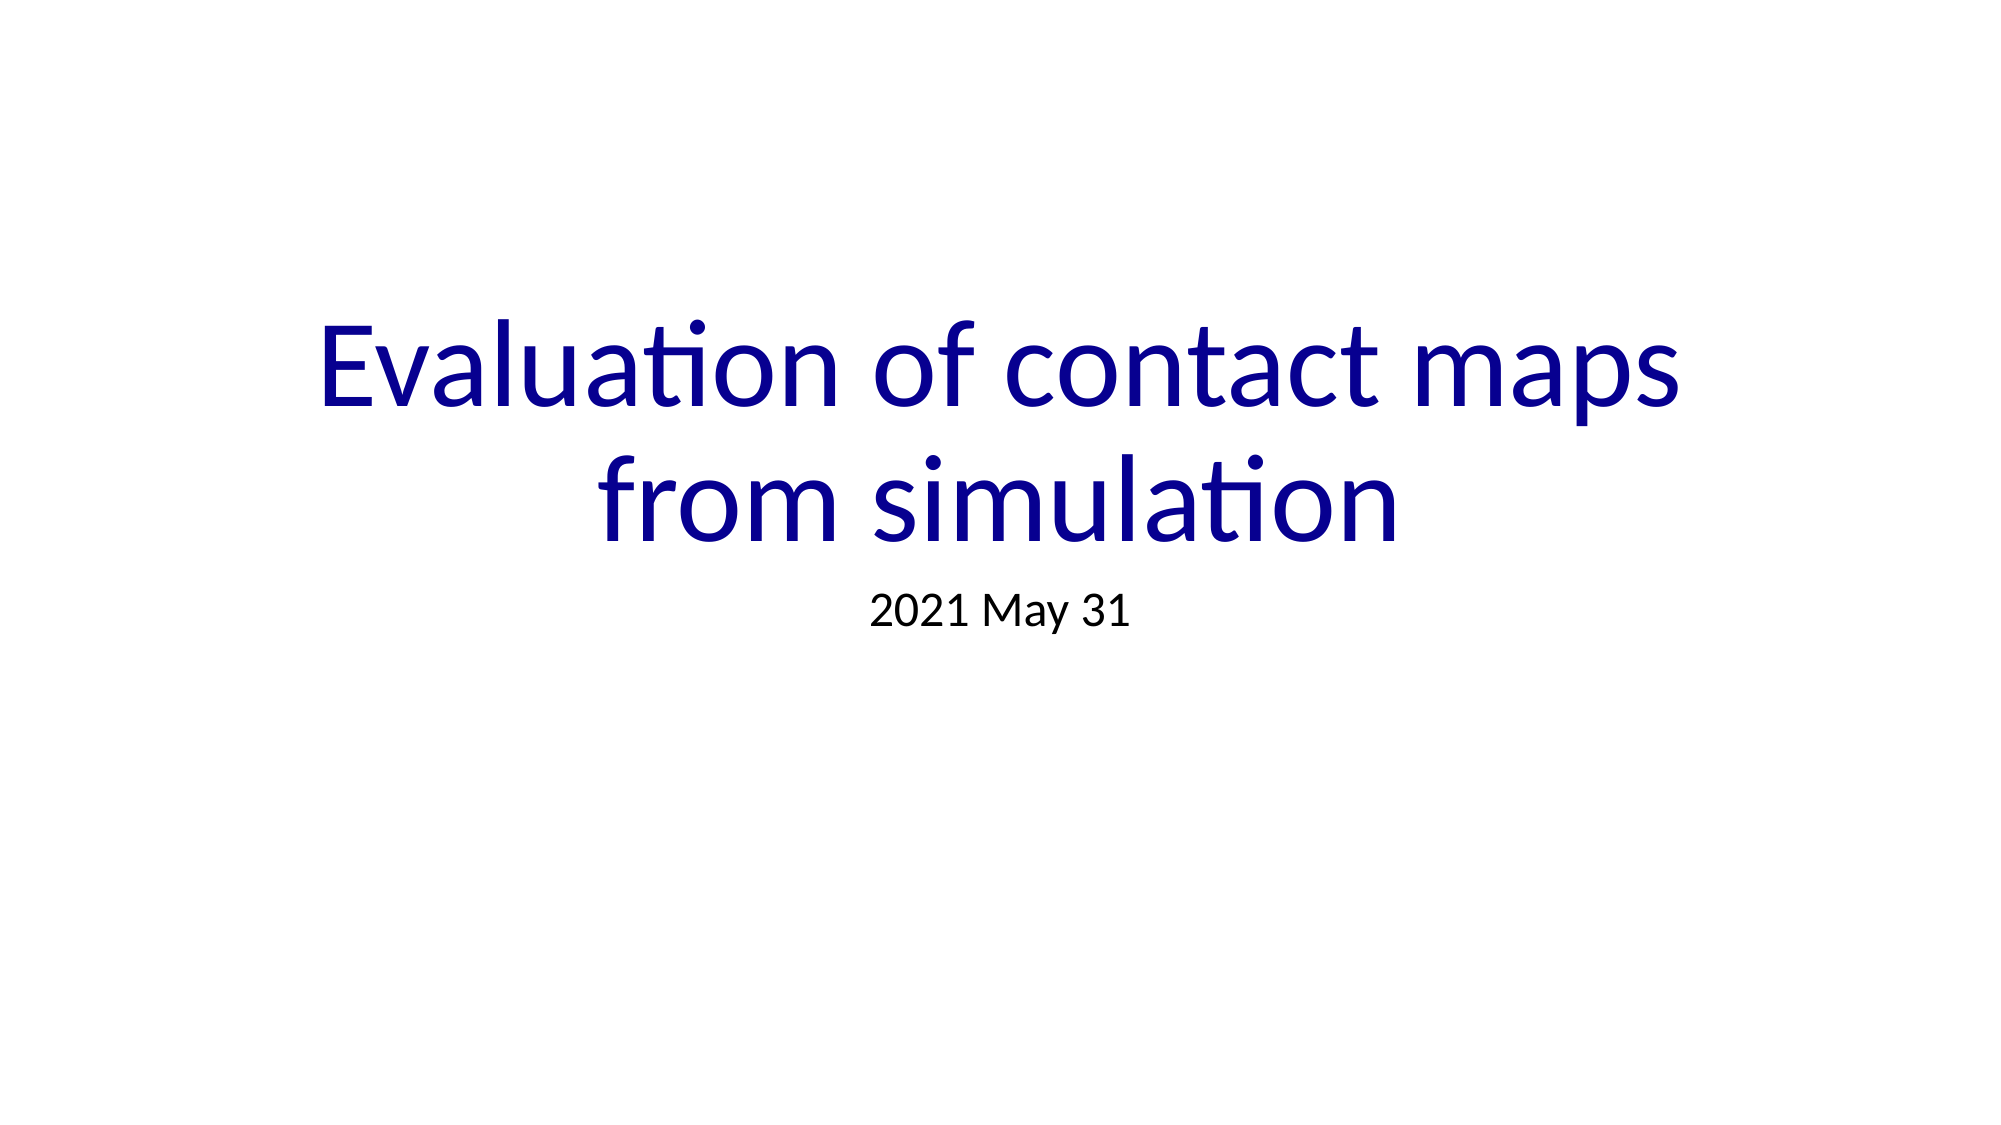

# Evaluation of contact maps from simulation
2021 May 31